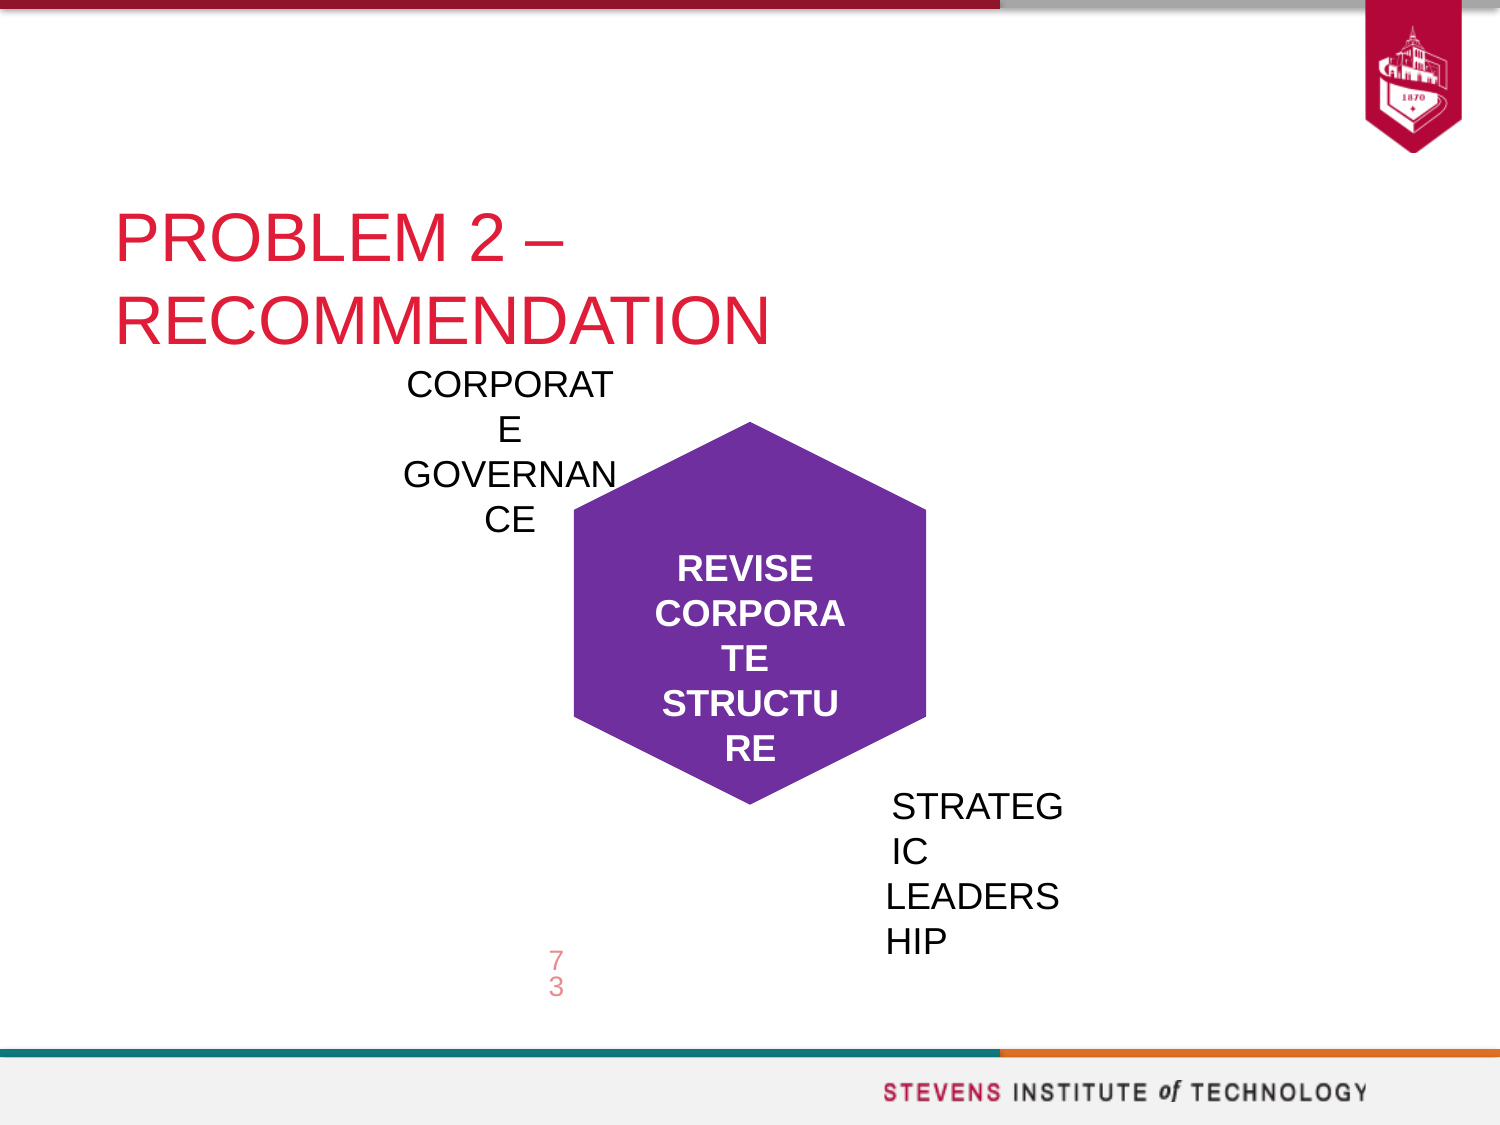

# PROBLEM 2 – RECOMMENDATION
CORPORATE
GOVERNANCE

REVISE  CORPORATE  STRUCTURE
STRATEGIC
LEADERSHIP
73